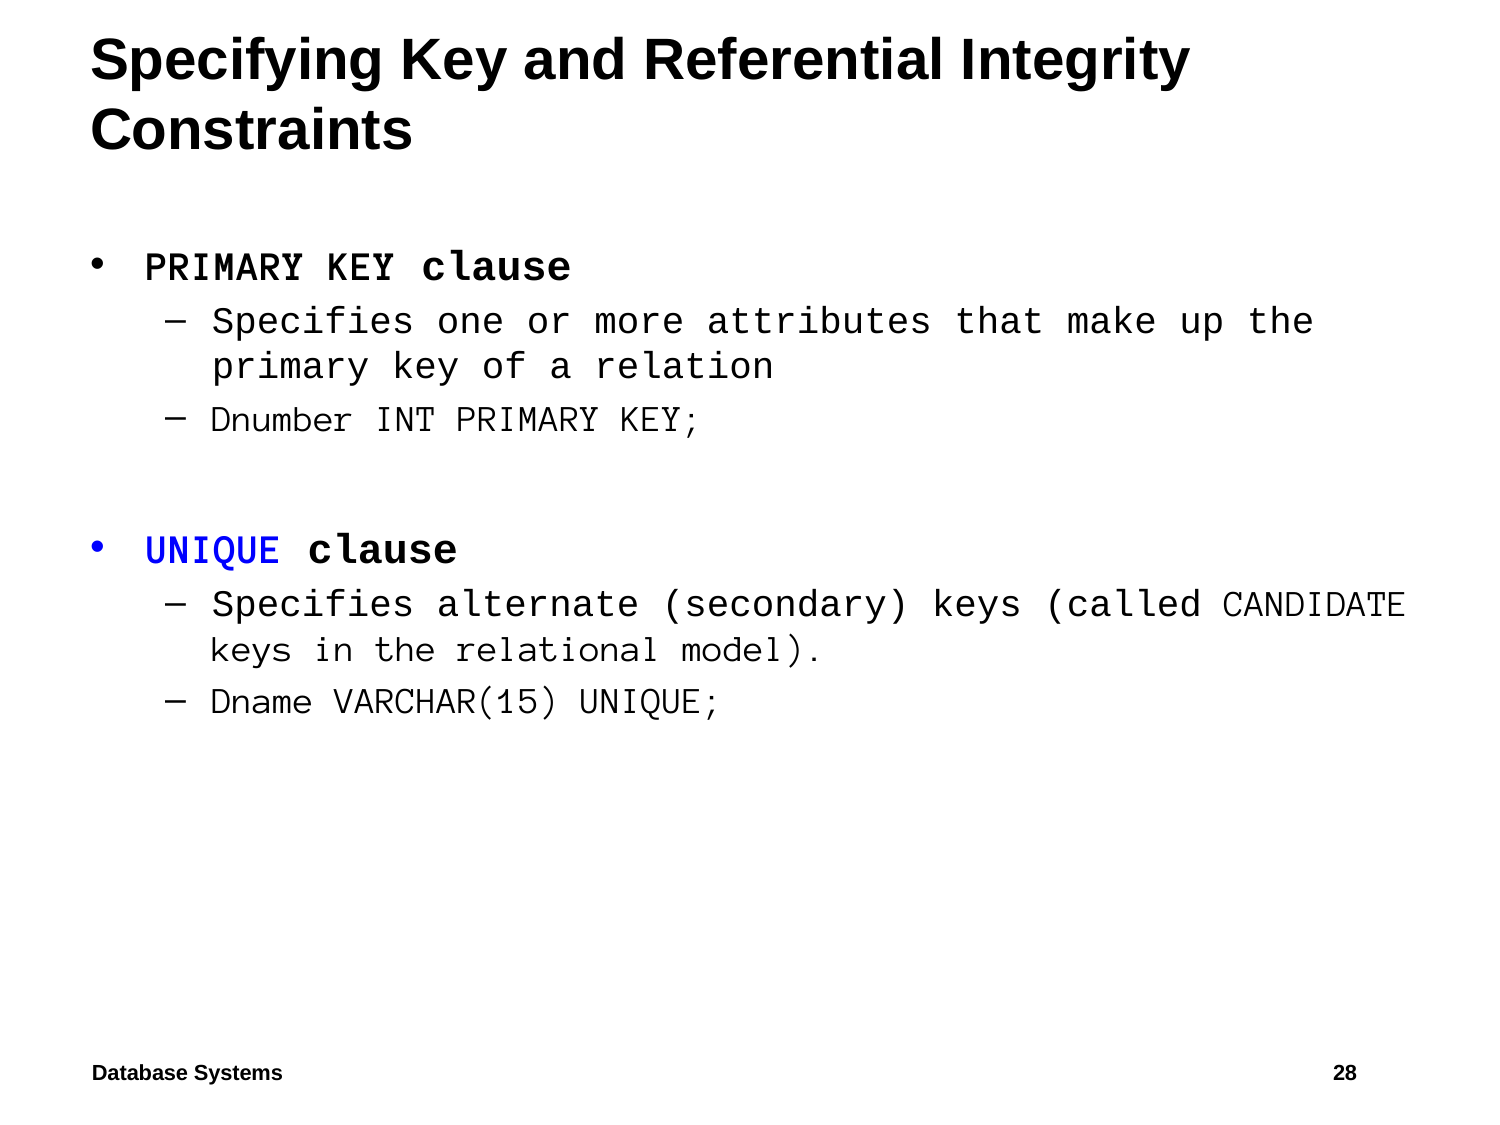

# Specifying Key and Referential Integrity Constraints

PRIMARY KEY clause
Specifies one or more attributes that make up the primary key of a relation
Dnumber INT PRIMARY KEY;

UNIQUE clause
Specifies alternate (secondary) keys (called CANDIDATE keys in the relational model).
Dname VARCHAR(15) UNIQUE;